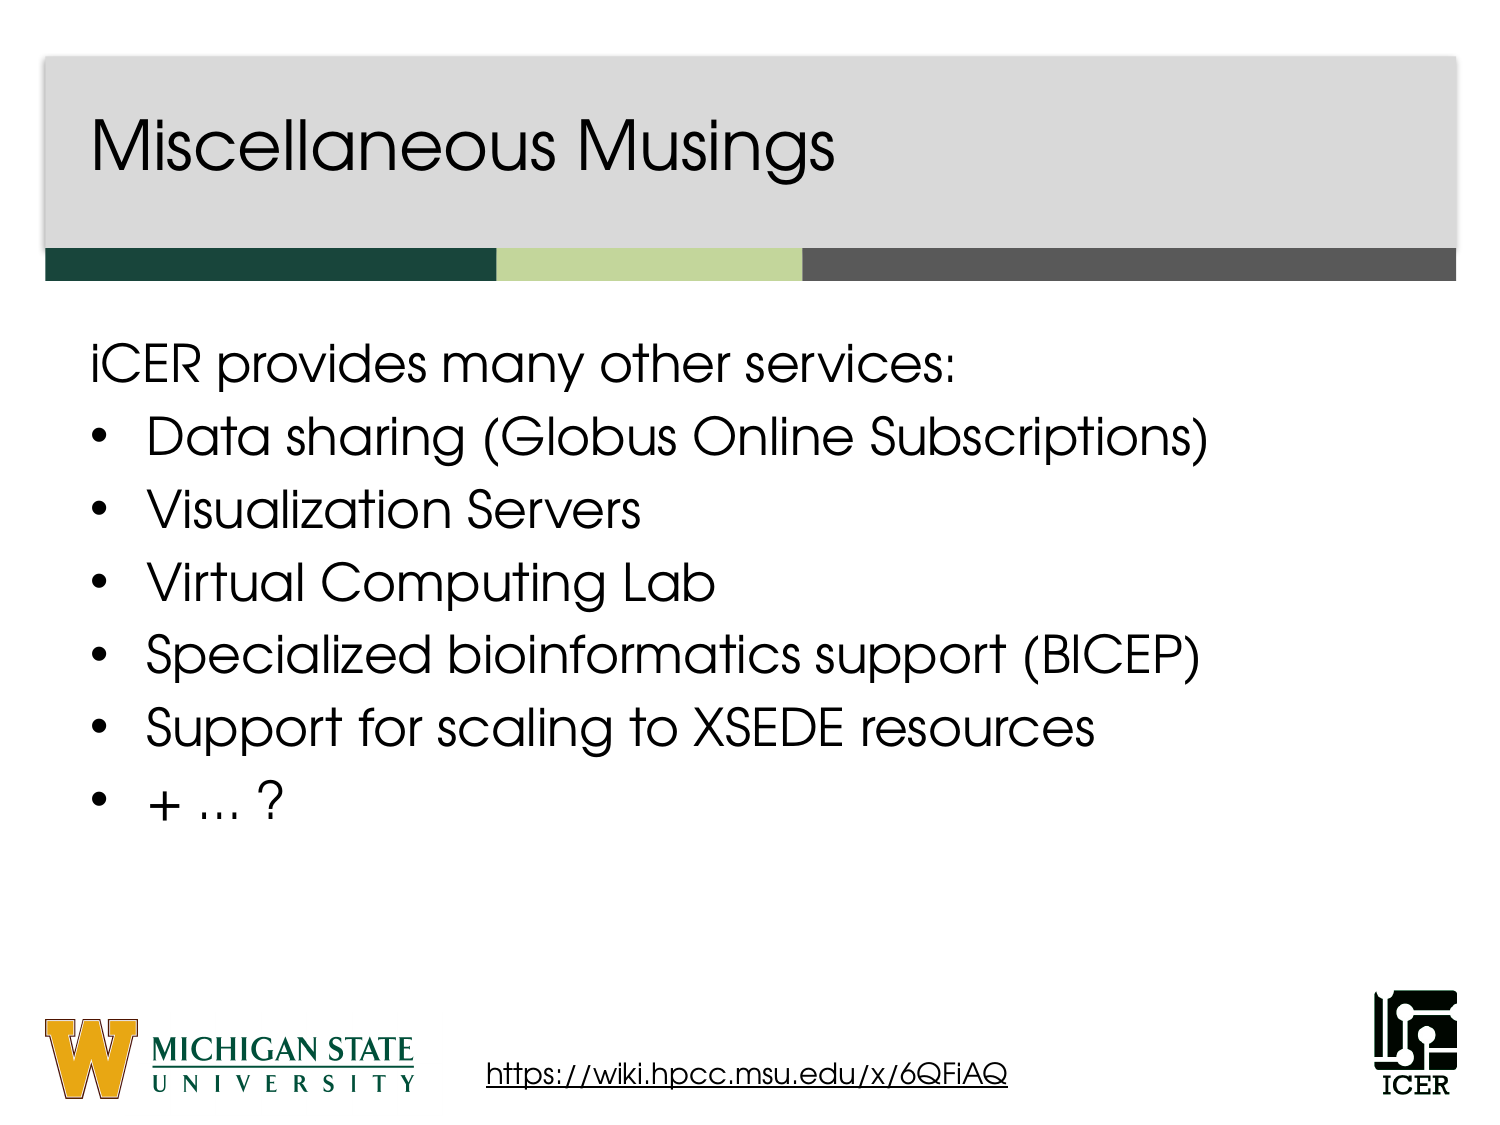

# Miscellaneous Musings
iCER provides many other services:
Data sharing (Globus Online Subscriptions)
Visualization Servers
Virtual Computing Lab
Specialized bioinformatics support (BICEP)
Support for scaling to XSEDE resources
+ … ?